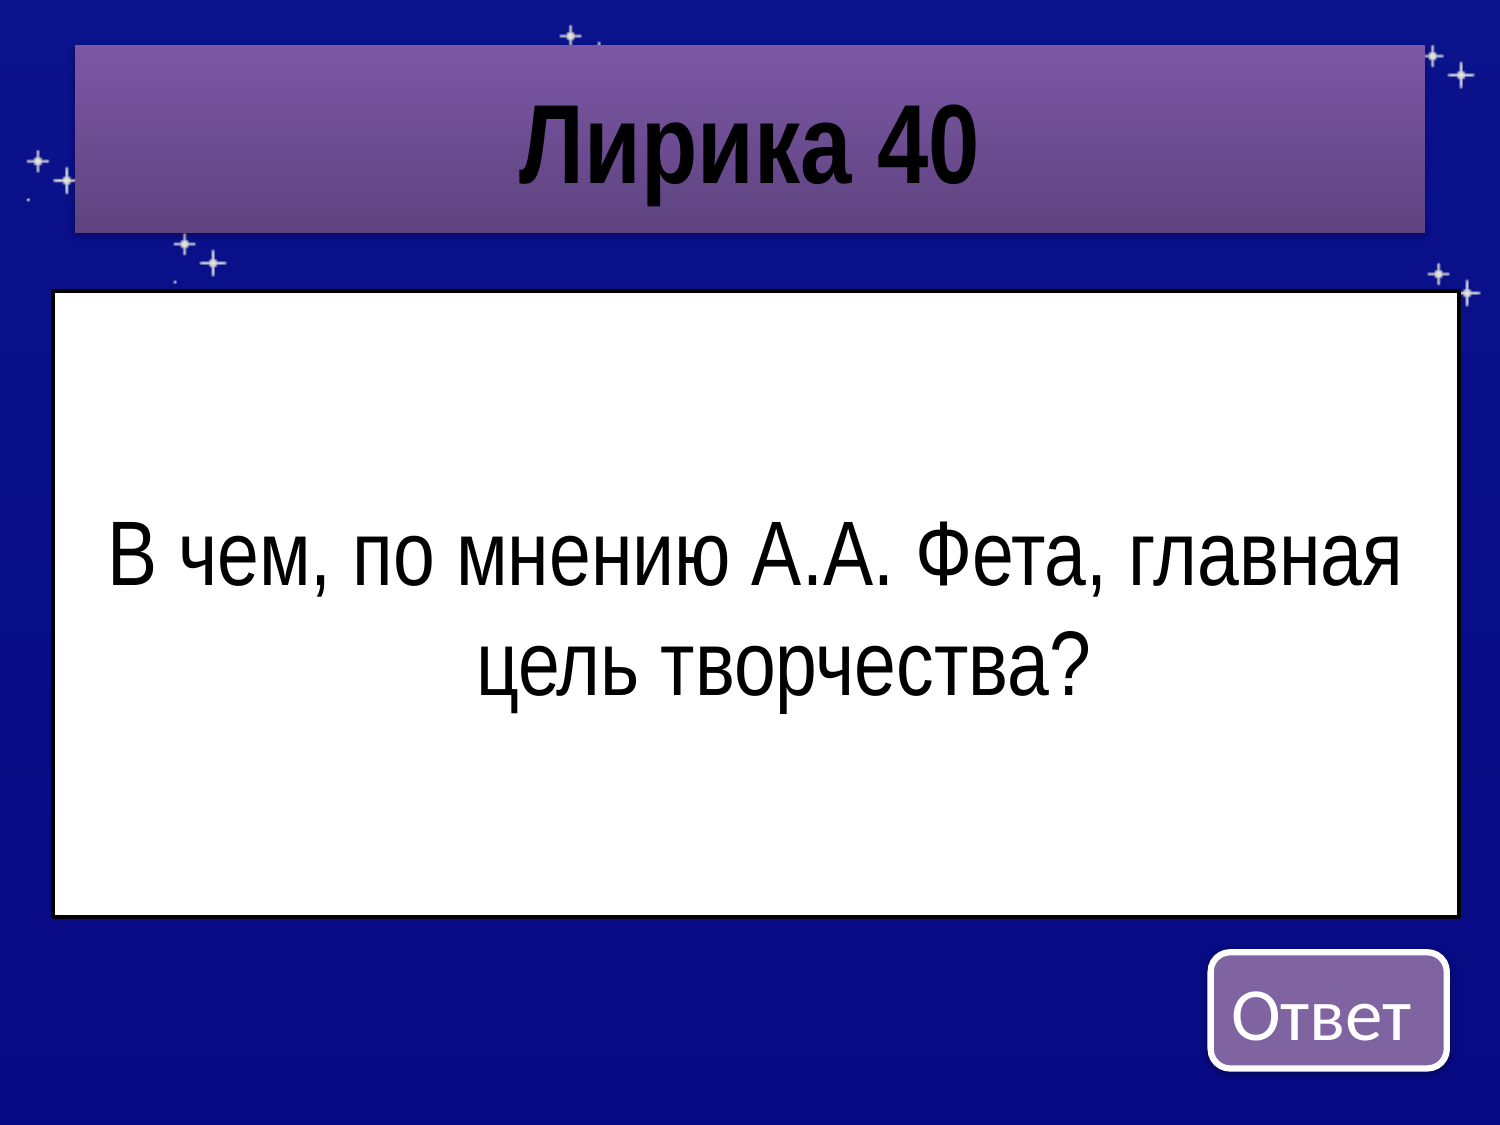

# Лирика 40
В чем, по мнению А.А. Фета, главная цель творчества?
Ответ